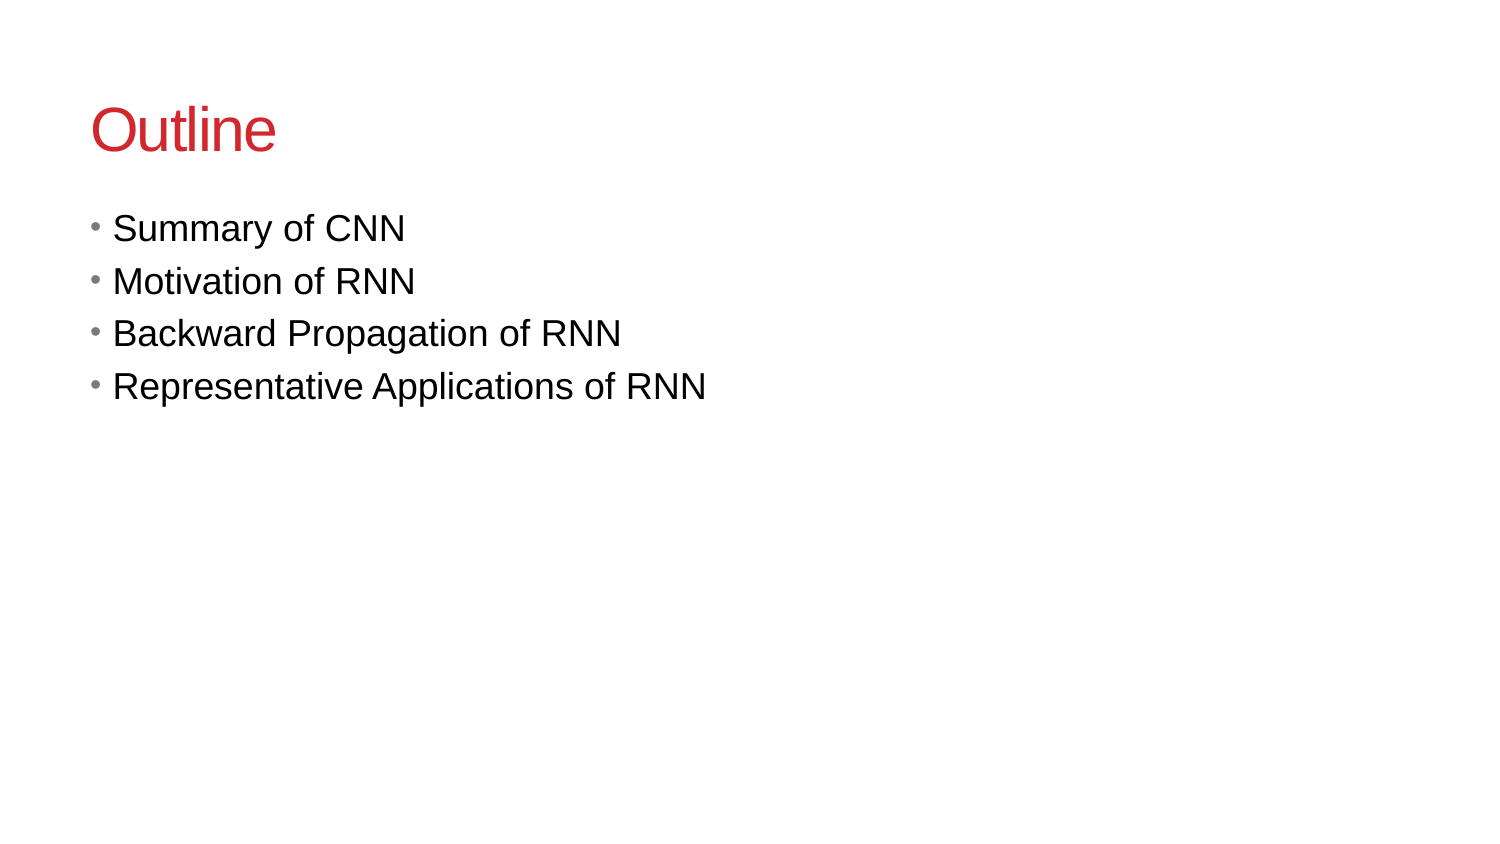

# Outline
Summary of CNN
Motivation of RNN
Backward Propagation of RNN
Representative Applications of RNN